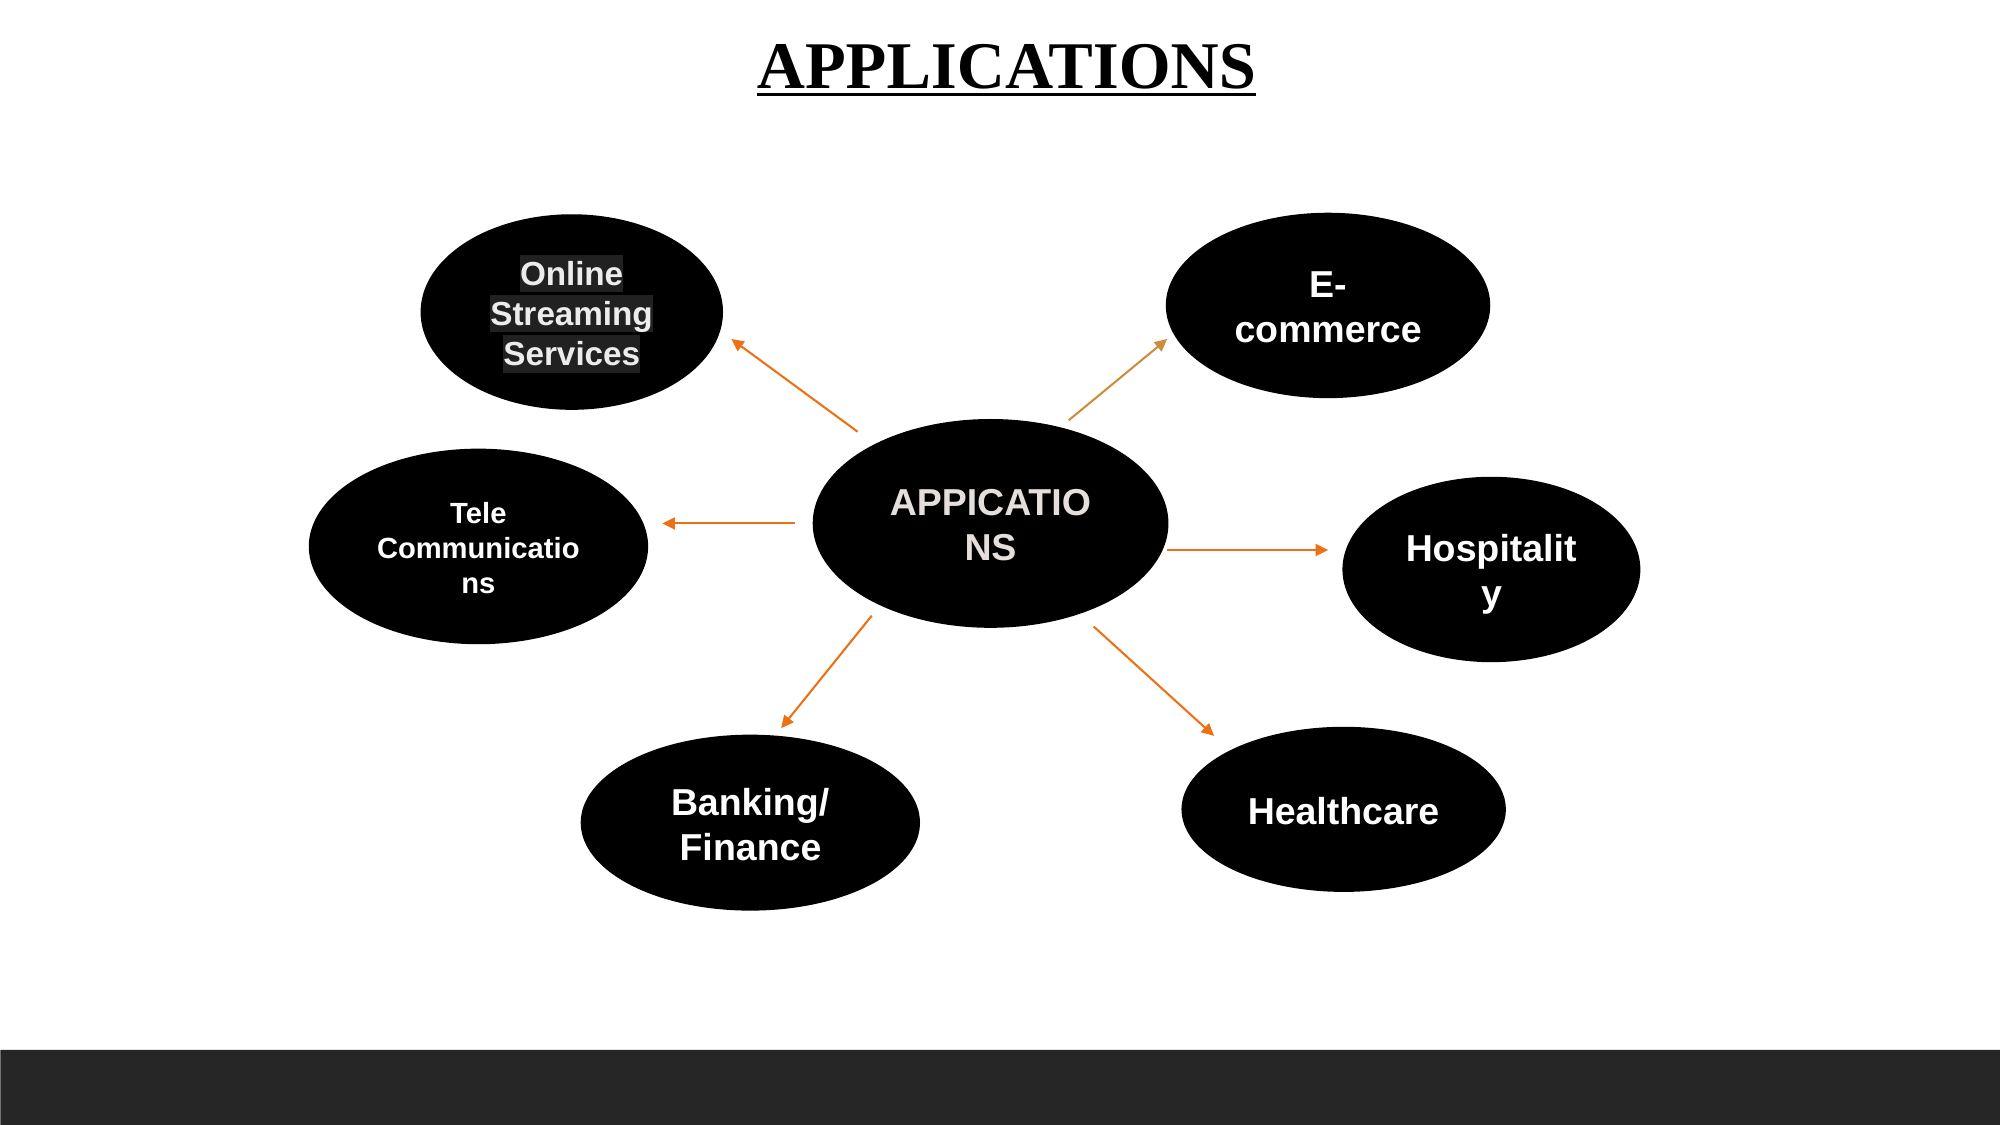

APPLICATIONS
E-commerce
Online Streaming Services
APPICATIONS
Tele Communications
Hospitality
Healthcare
Banking/
Finance